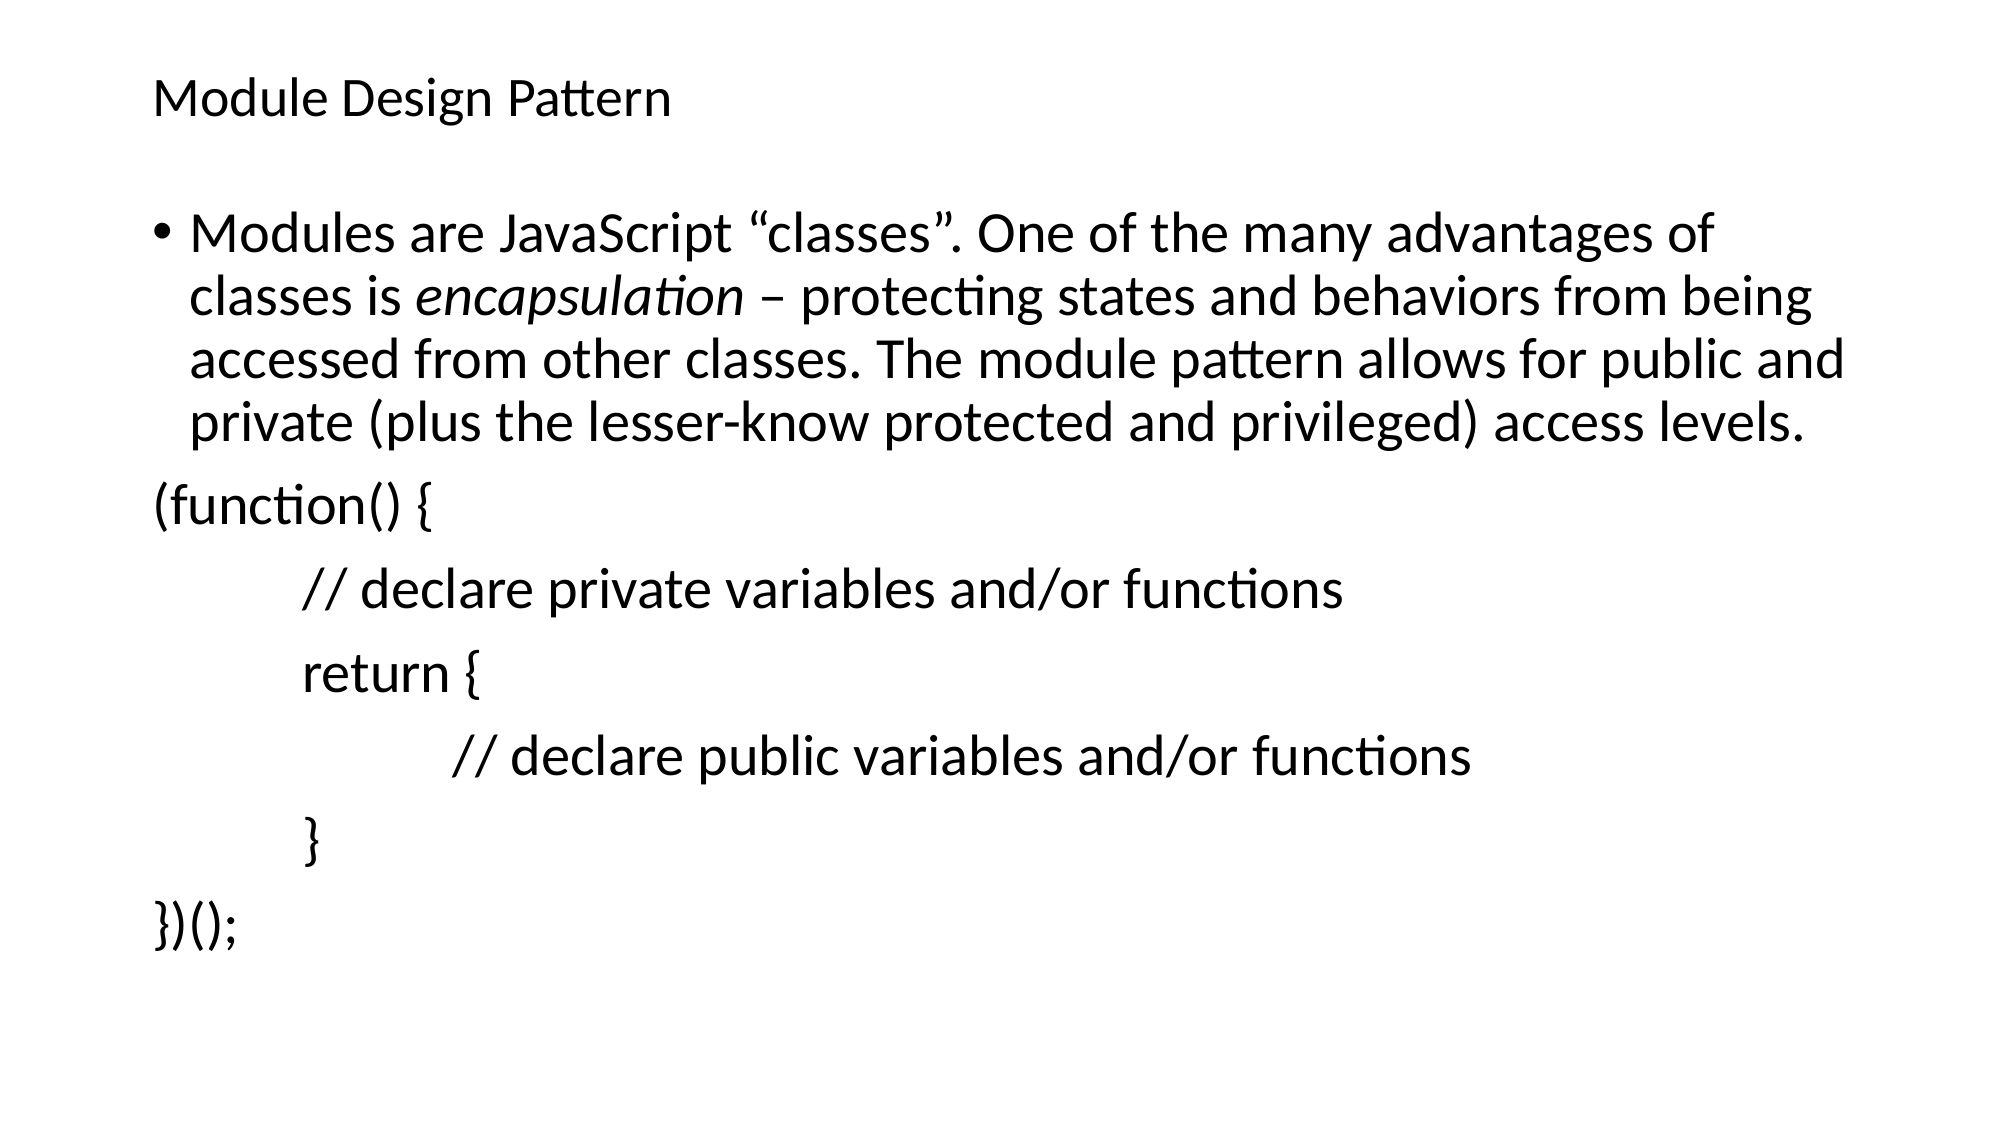

# Module Design Pattern
Modules are JavaScript “classes”. One of the many advantages of classes is encapsulation – protecting states and behaviors from being accessed from other classes. The module pattern allows for public and private (plus the lesser-know protected and privileged) access levels.
(function() {
	// declare private variables and/or functions
	return {
		// declare public variables and/or functions
	}
})();